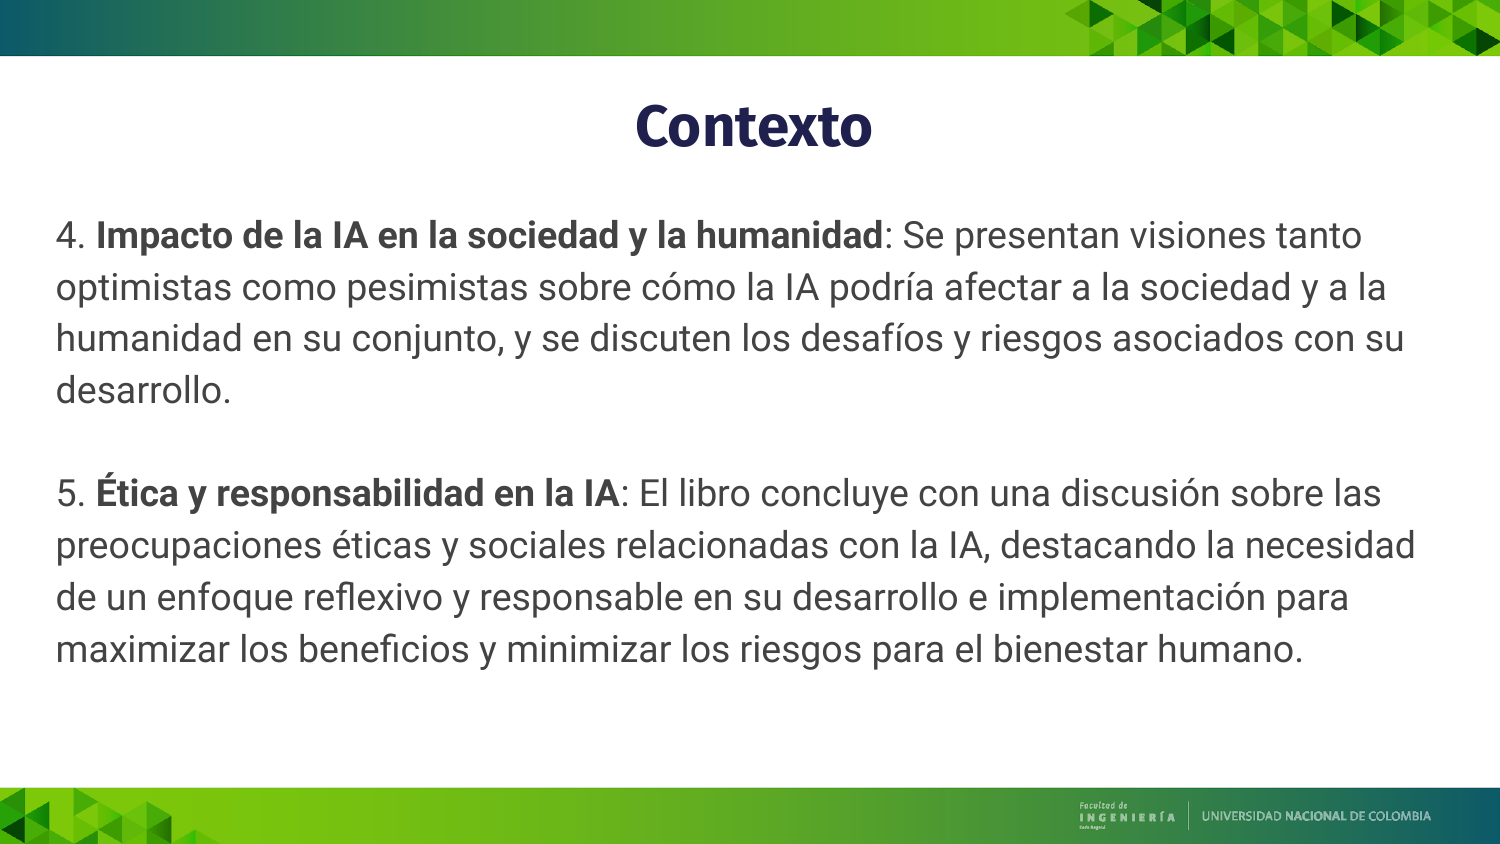

# Contexto
4. Impacto de la IA en la sociedad y la humanidad: Se presentan visiones tanto optimistas como pesimistas sobre cómo la IA podría afectar a la sociedad y a la humanidad en su conjunto, y se discuten los desafíos y riesgos asociados con su desarrollo.

5. Ética y responsabilidad en la IA: El libro concluye con una discusión sobre las preocupaciones éticas y sociales relacionadas con la IA, destacando la necesidad de un enfoque reflexivo y responsable en su desarrollo e implementación para maximizar los beneficios y minimizar los riesgos para el bienestar humano.